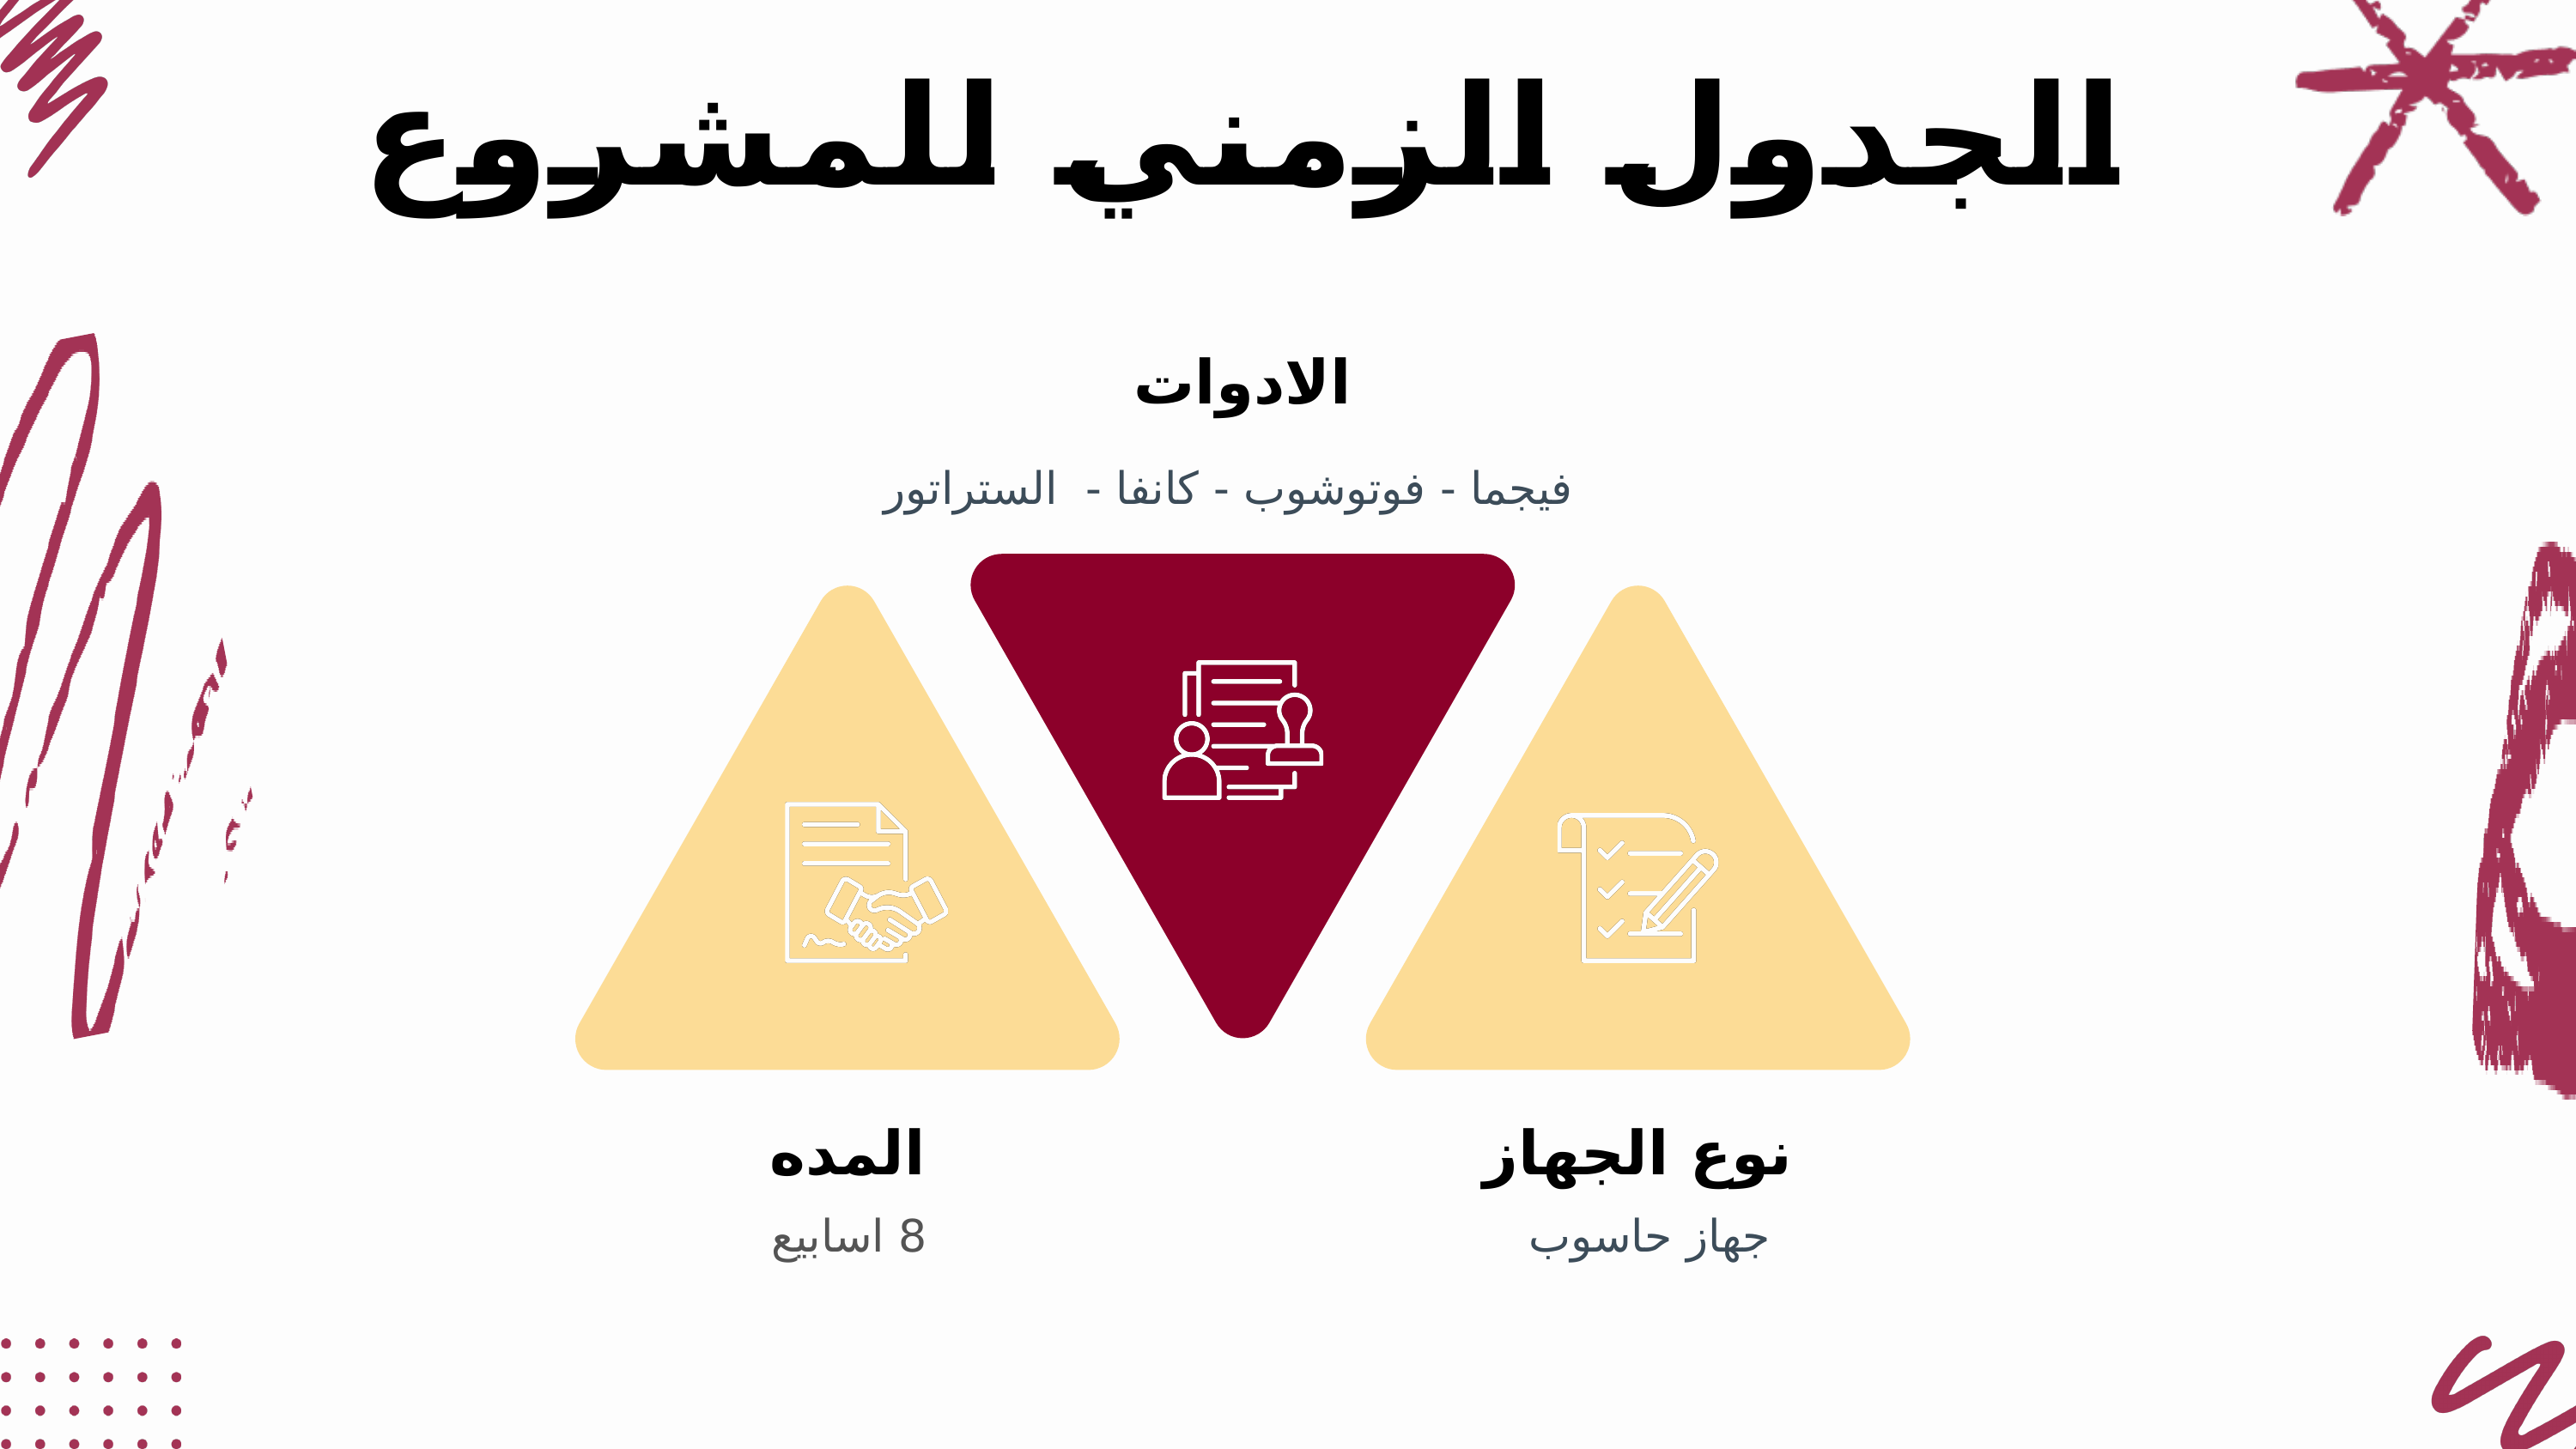

الجدول الزمني للمشروع
الادوات
فيجما - فوتوشوب - كانفا -  الستراتور

المده
نوع الجهاز
8 اسابيع
جهاز حاسوب